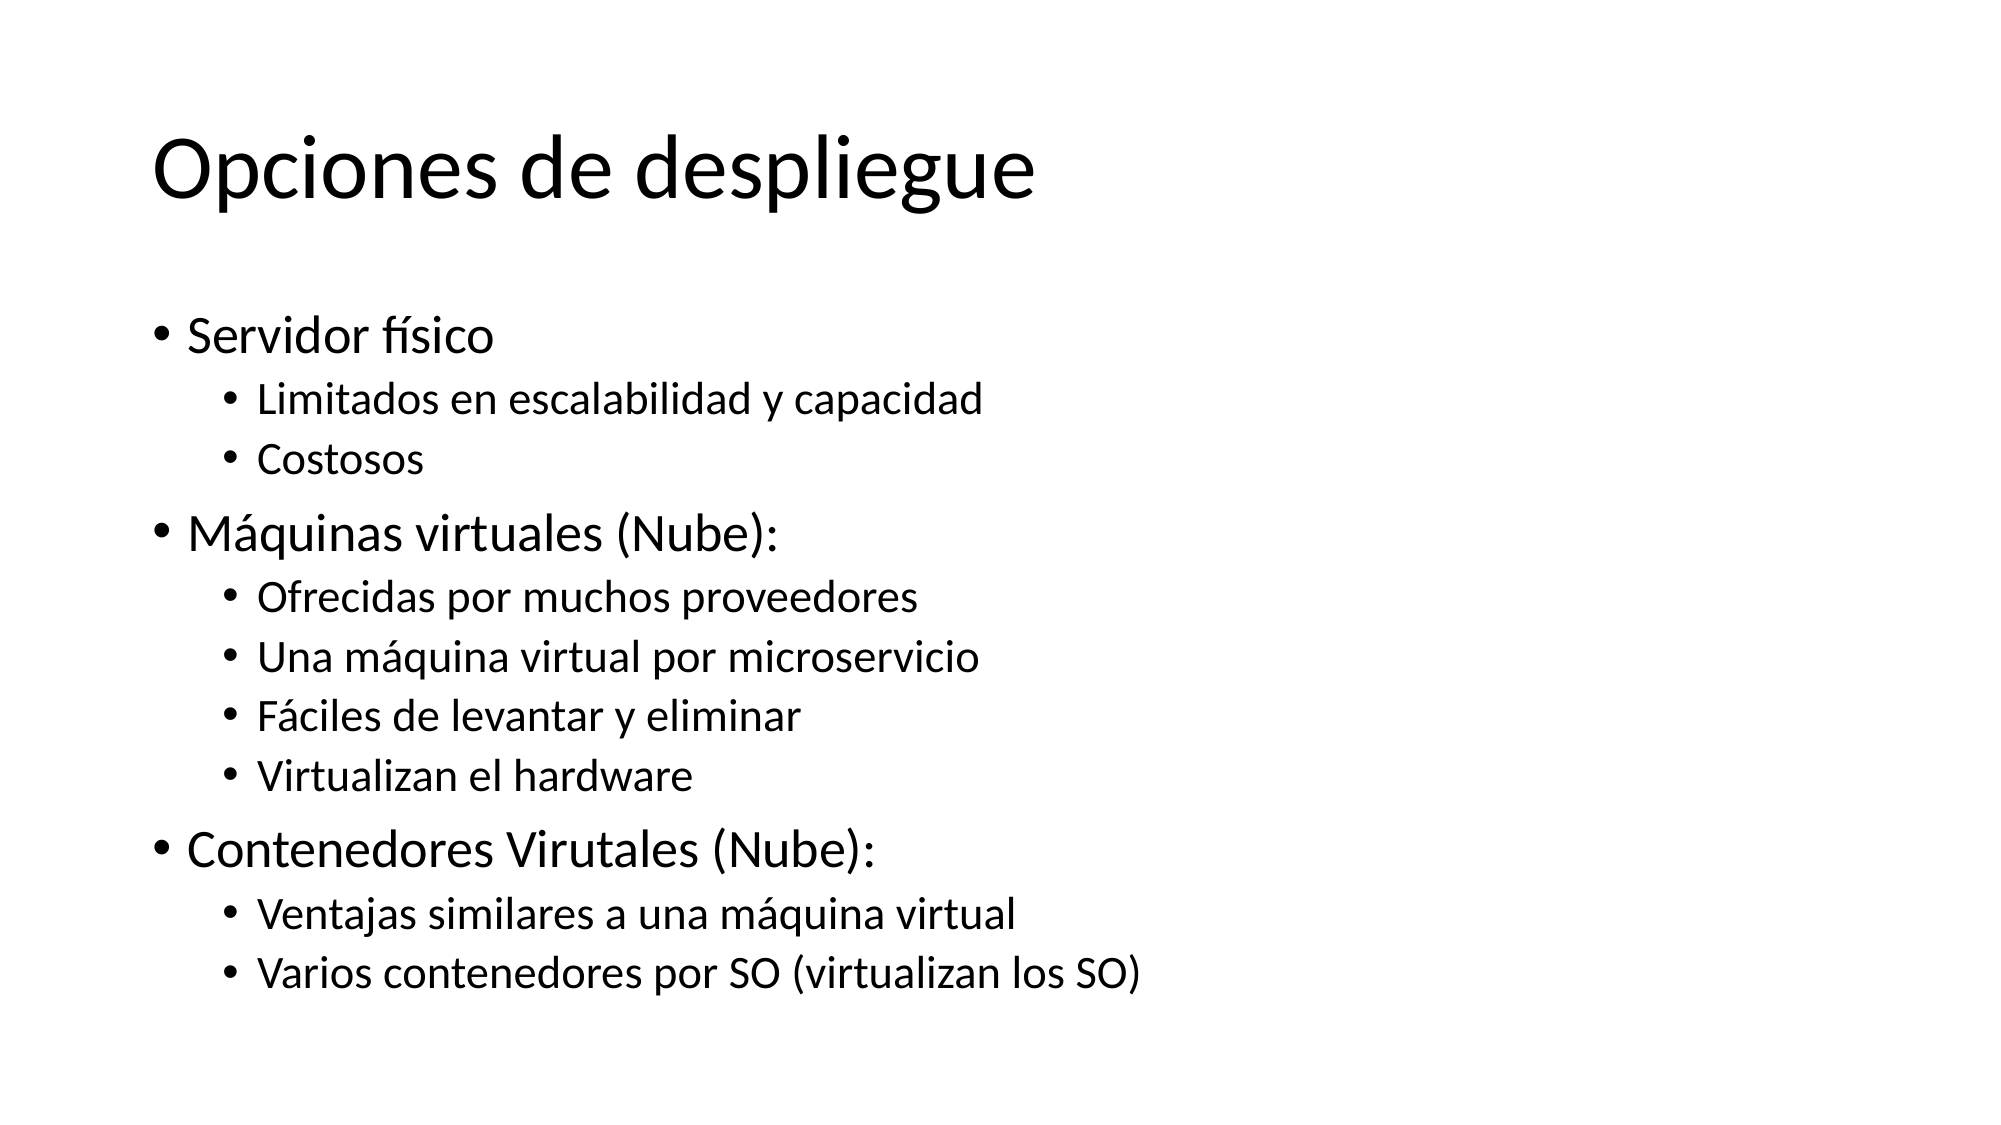

# Opciones de despliegue
Servidor físico
Limitados en escalabilidad y capacidad
Costosos
Máquinas virtuales (Nube):
Ofrecidas por muchos proveedores
Una máquina virtual por microservicio
Fáciles de levantar y eliminar
Virtualizan el hardware
Contenedores Virutales (Nube):
Ventajas similares a una máquina virtual
Varios contenedores por SO (virtualizan los SO)